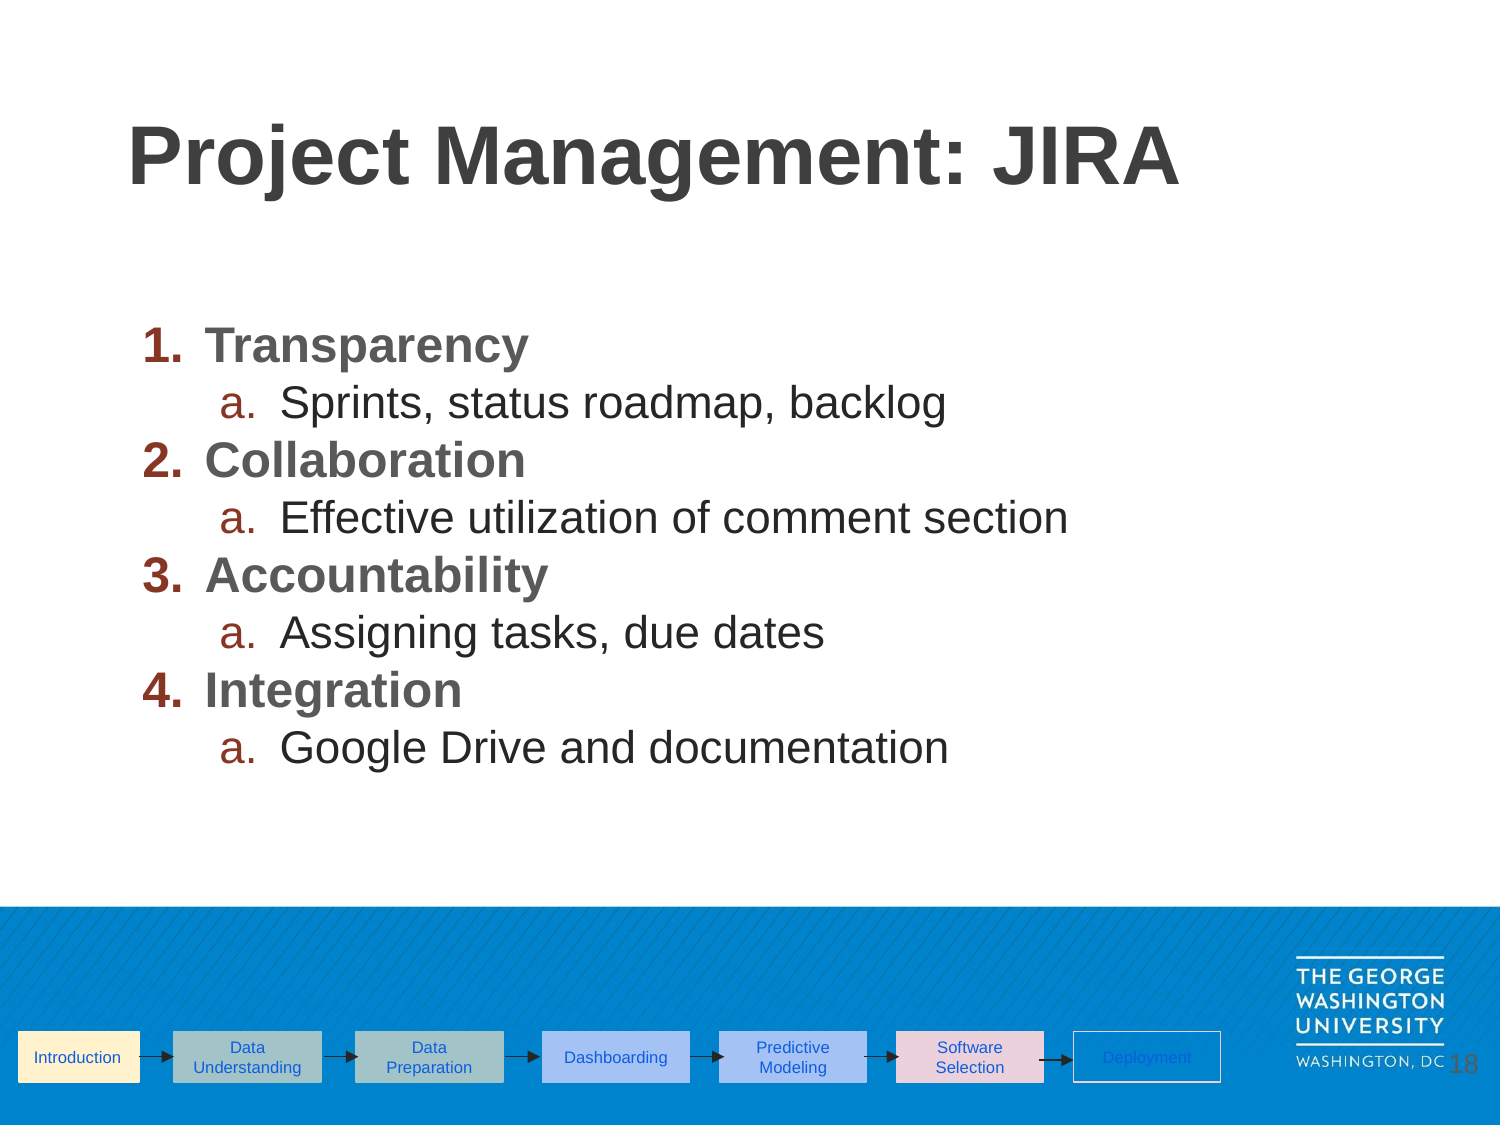

# Project Management: JIRA
Transparency
Sprints, status roadmap, backlog
Collaboration
Effective utilization of comment section
Accountability
Assigning tasks, due dates
Integration
Google Drive and documentation
Introduction
Data Understanding
Data Preparation
Dashboarding
Predictive Modeling
Software Selection
Deployment
18